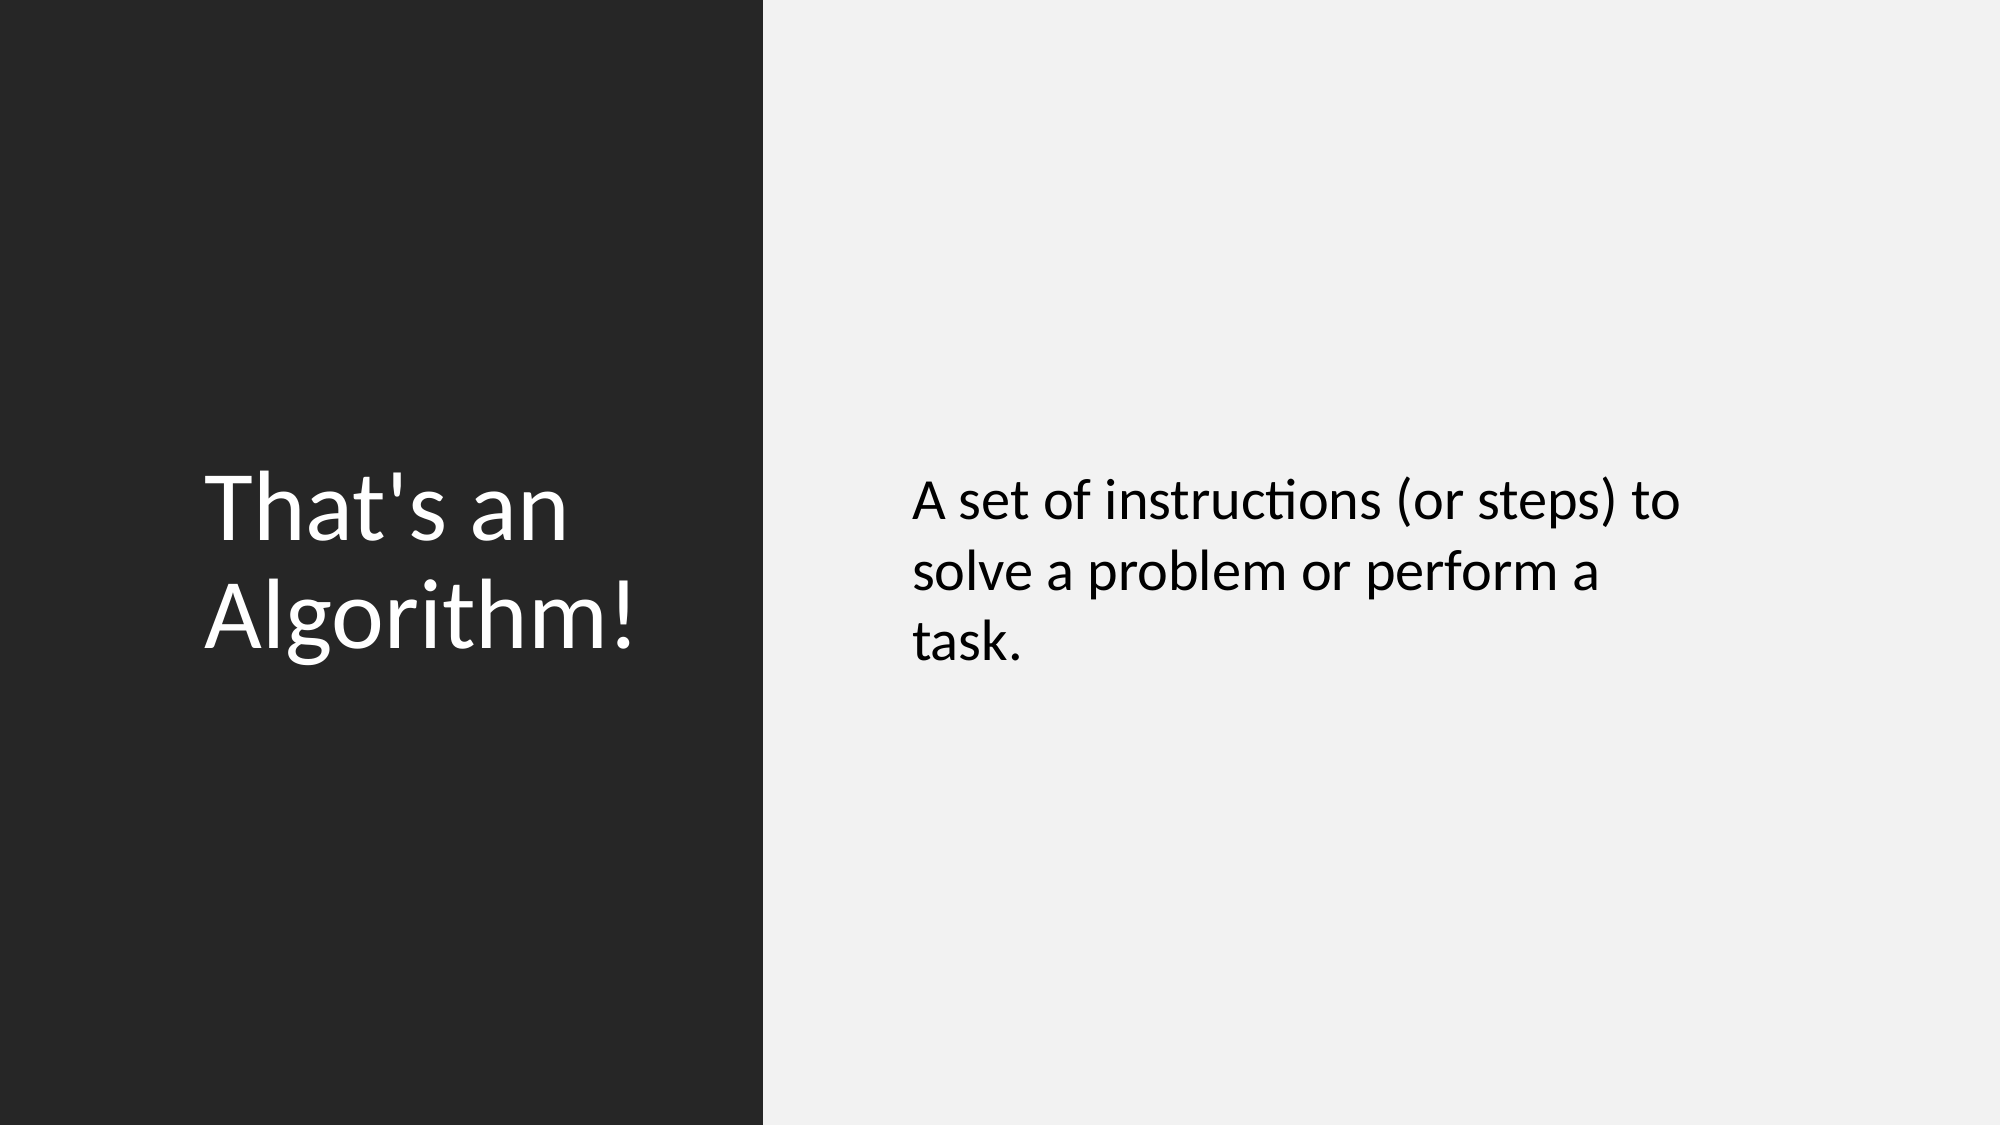

# That's an Algorithm!
A set of instructions (or steps) to solve a problem or perform a task.